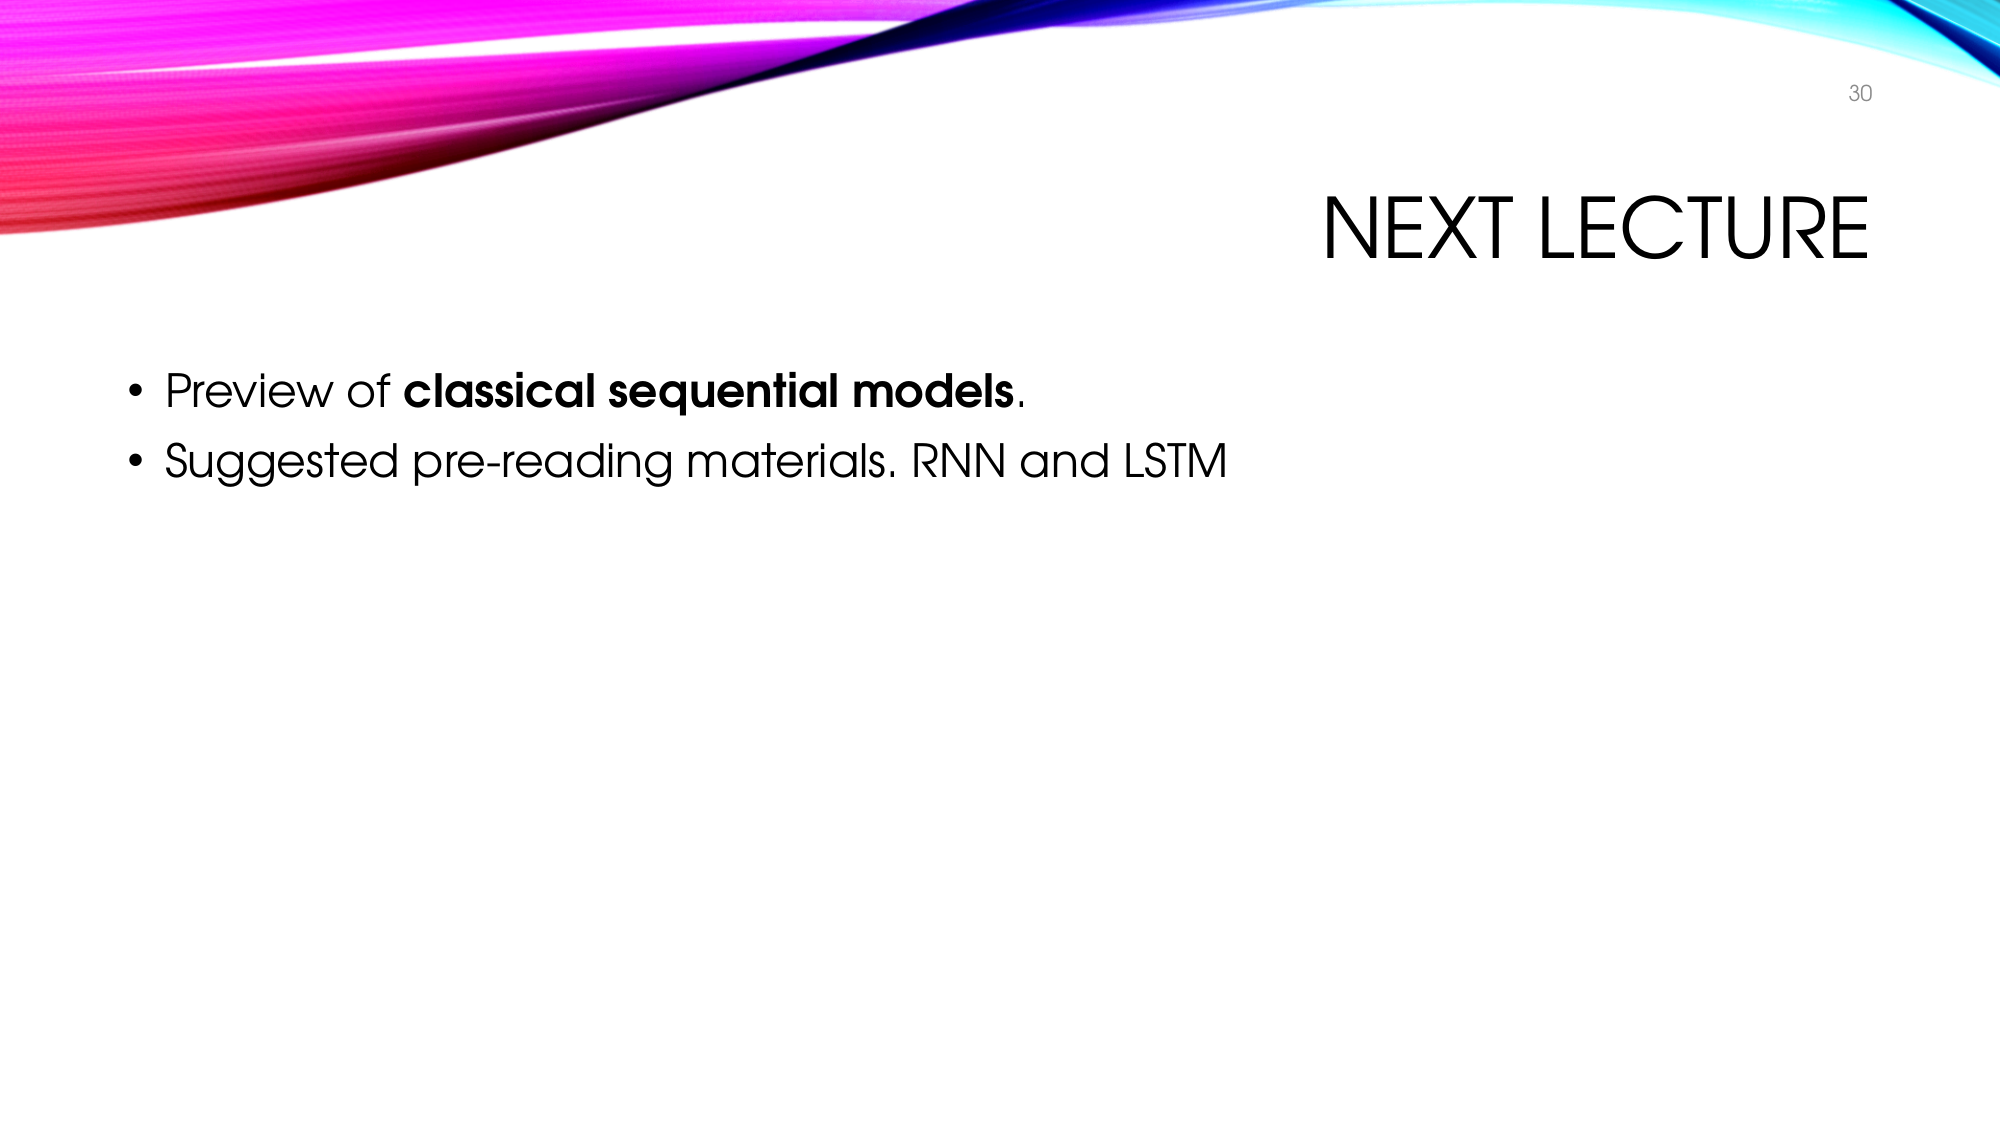

30
# Next Lecture
Preview of classical sequential models.
Suggested pre-reading materials. RNN and LSTM